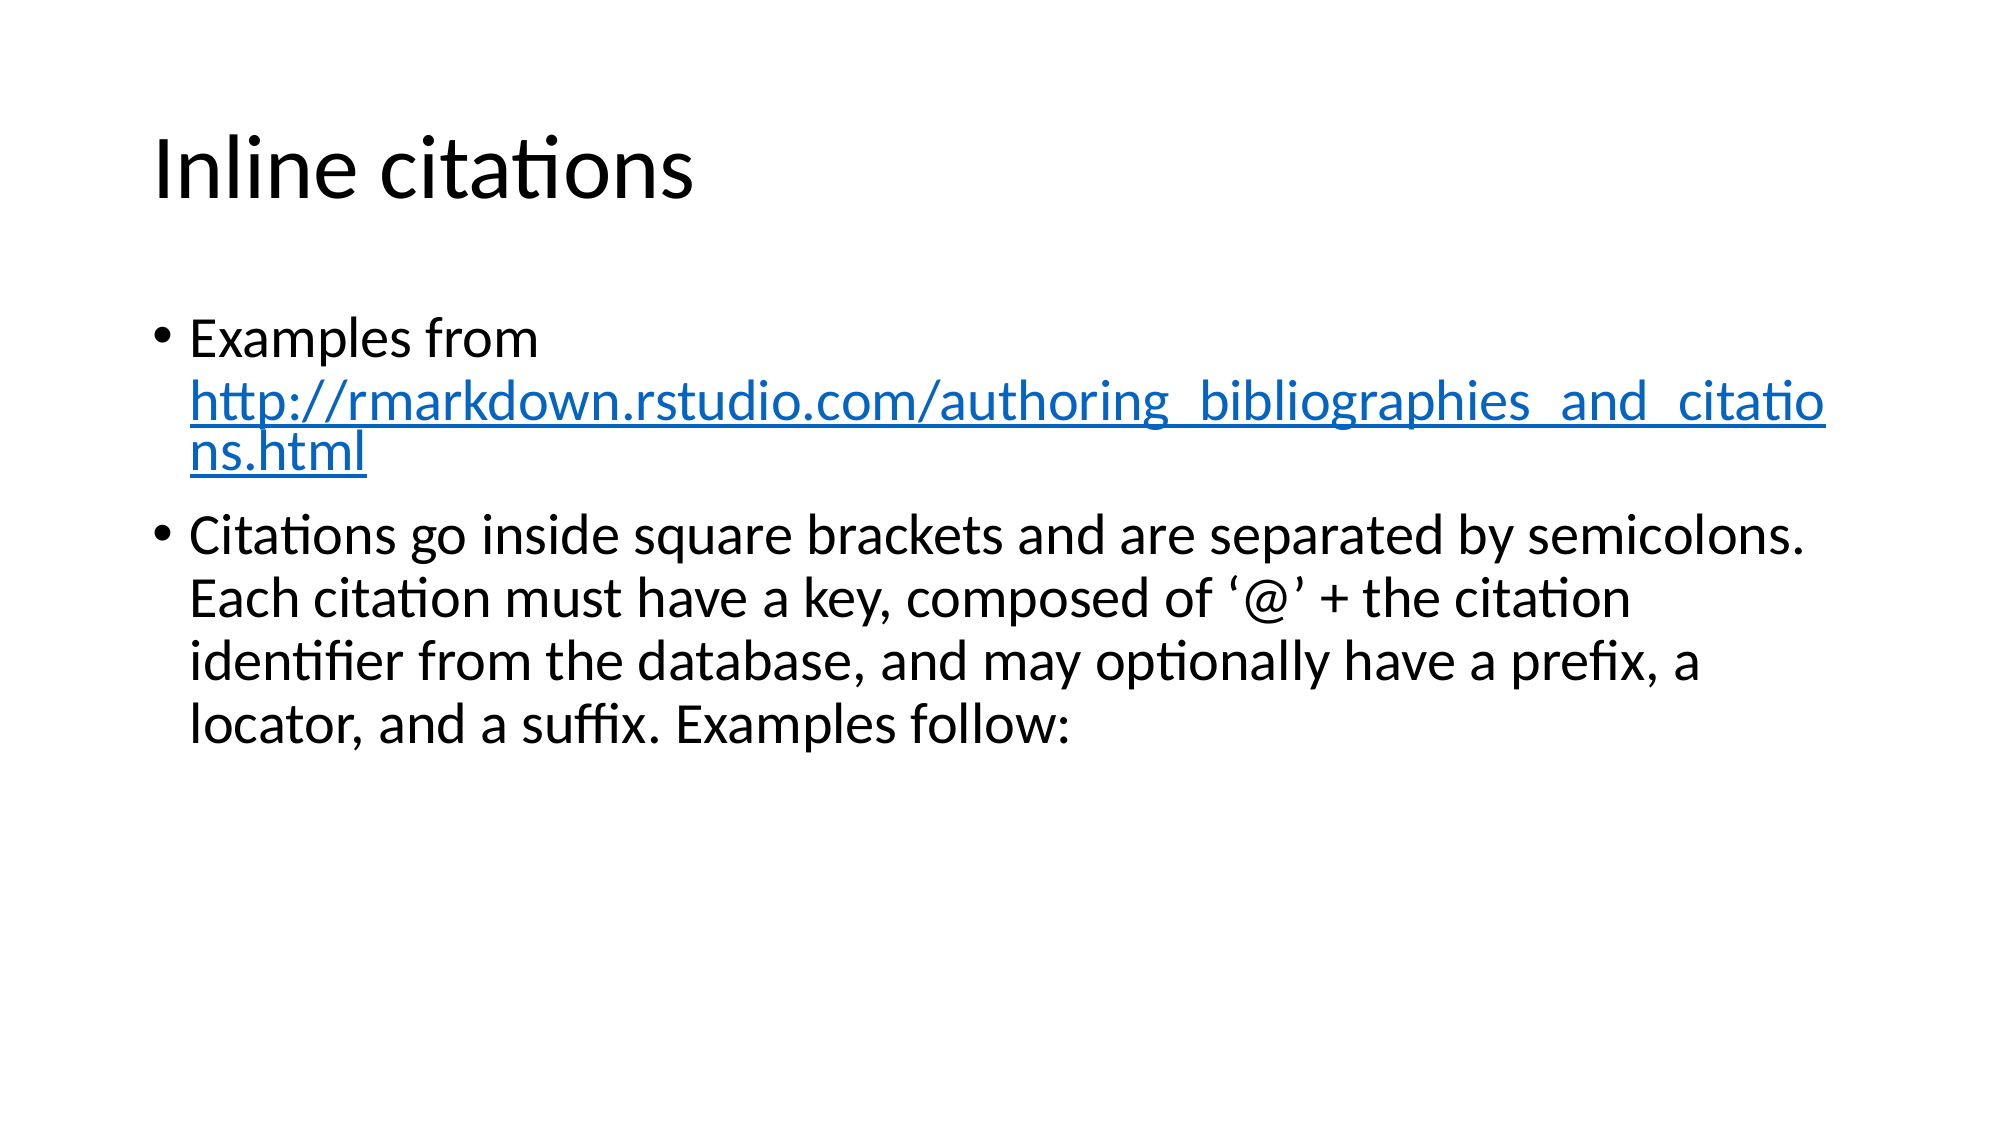

# Inline citations
Examples from http://rmarkdown.rstudio.com/authoring_bibliographies_and_citations.html
Citations go inside square brackets and are separated by semicolons. Each citation must have a key, composed of ‘@’ + the citation identifier from the database, and may optionally have a prefix, a locator, and a suffix. Examples follow: